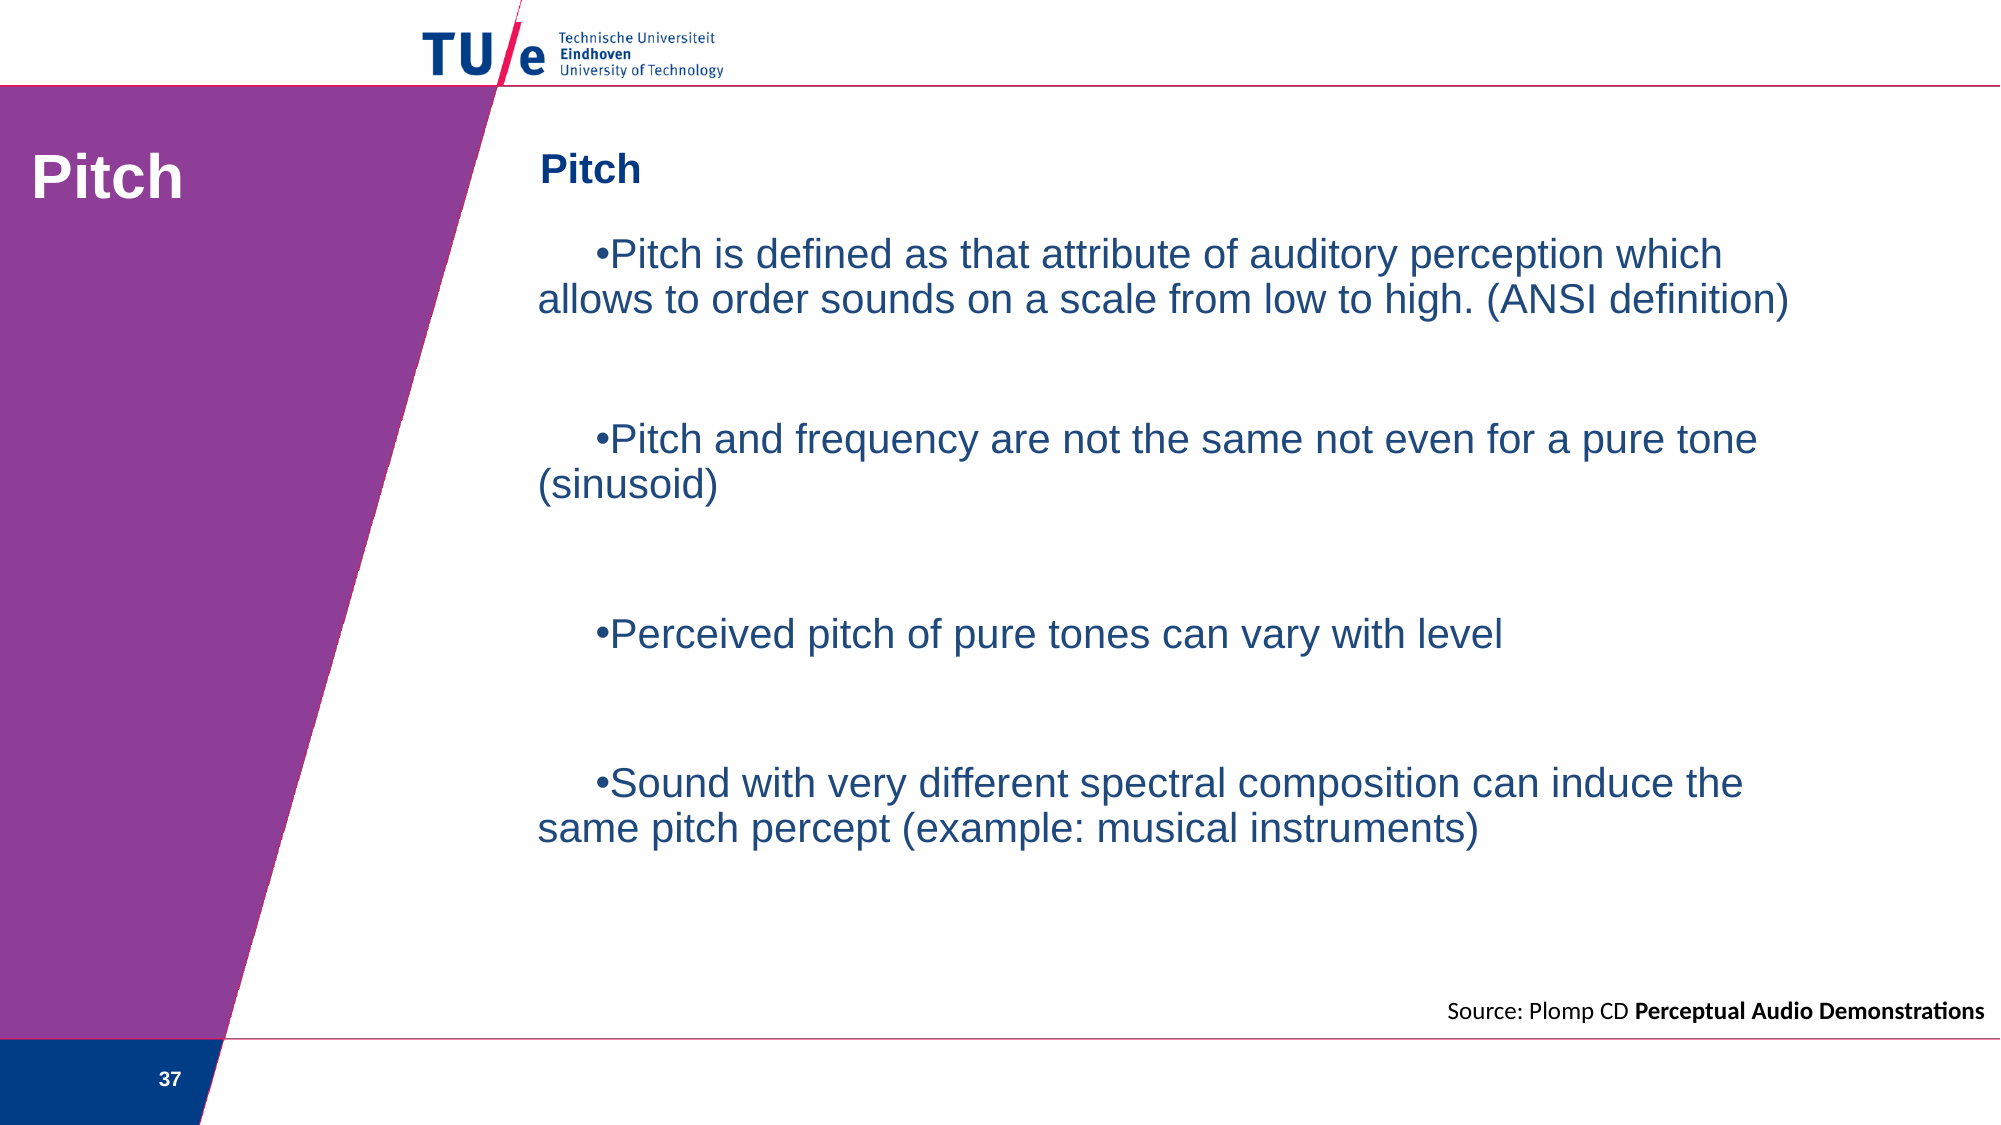

# Pitch

Pitch
Pitch is defined as that attribute of auditory perception which allows to order sounds on a scale from low to high. (ANSI definition)

Pitch and frequency are not the same not even for a pure tone (sinusoid)

Perceived pitch of pure tones can vary with level

Sound with very different spectral composition can induce the same pitch percept (example: musical instruments)

Source: Plomp CD Perceptual Audio Demonstrations
37